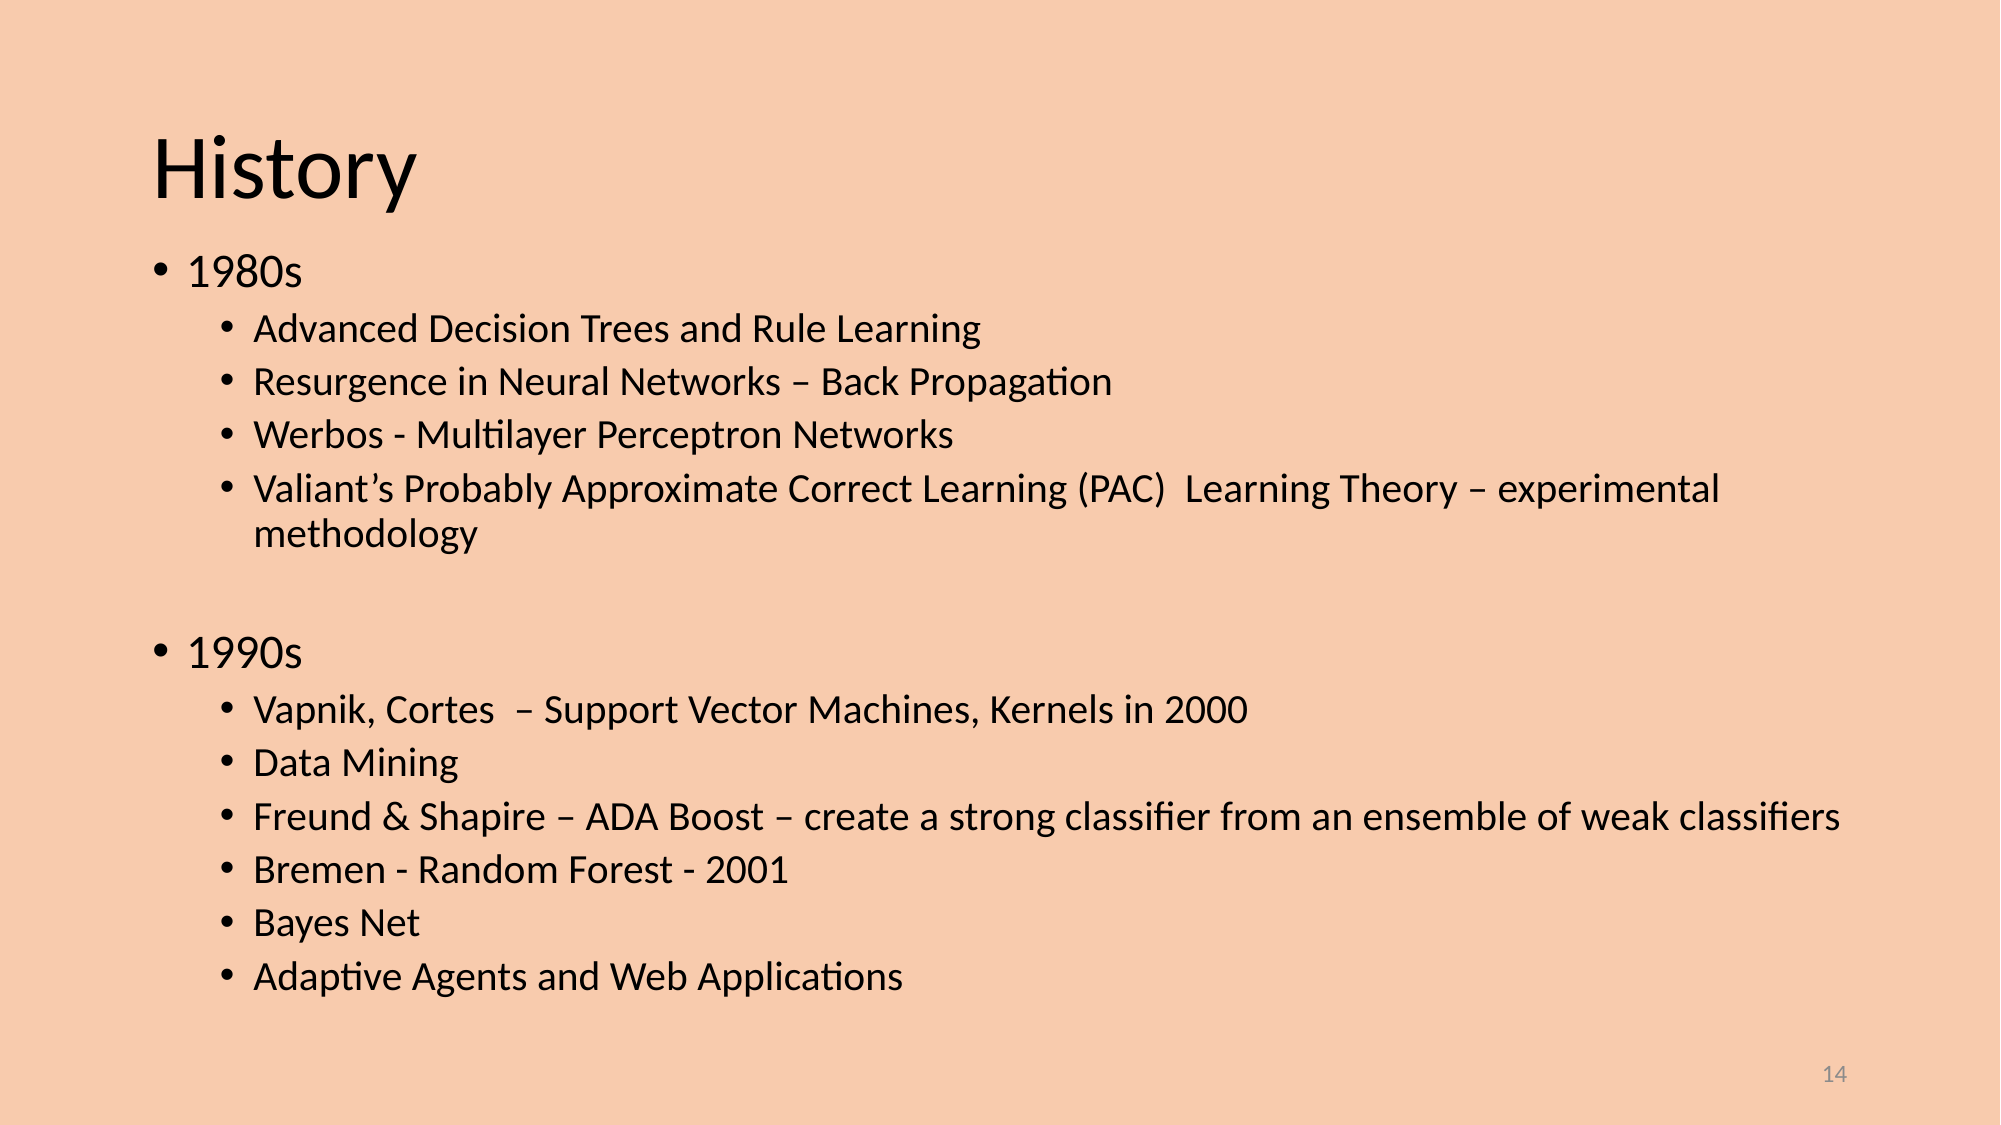

# History
1980s
Advanced Decision Trees and Rule Learning
Resurgence in Neural Networks – Back Propagation
Werbos - Multilayer Perceptron Networks
Valiant’s Probably Approximate Correct Learning (PAC)  Learning Theory – experimental methodology

1990s
Vapnik, Cortes  – Support Vector Machines, Kernels in 2000
Data Mining
Freund & Shapire – ADA Boost – create a strong classifier from an ensemble of weak classifiers
Bremen - Random Forest - 2001
Bayes Net
Adaptive Agents and Web Applications
14